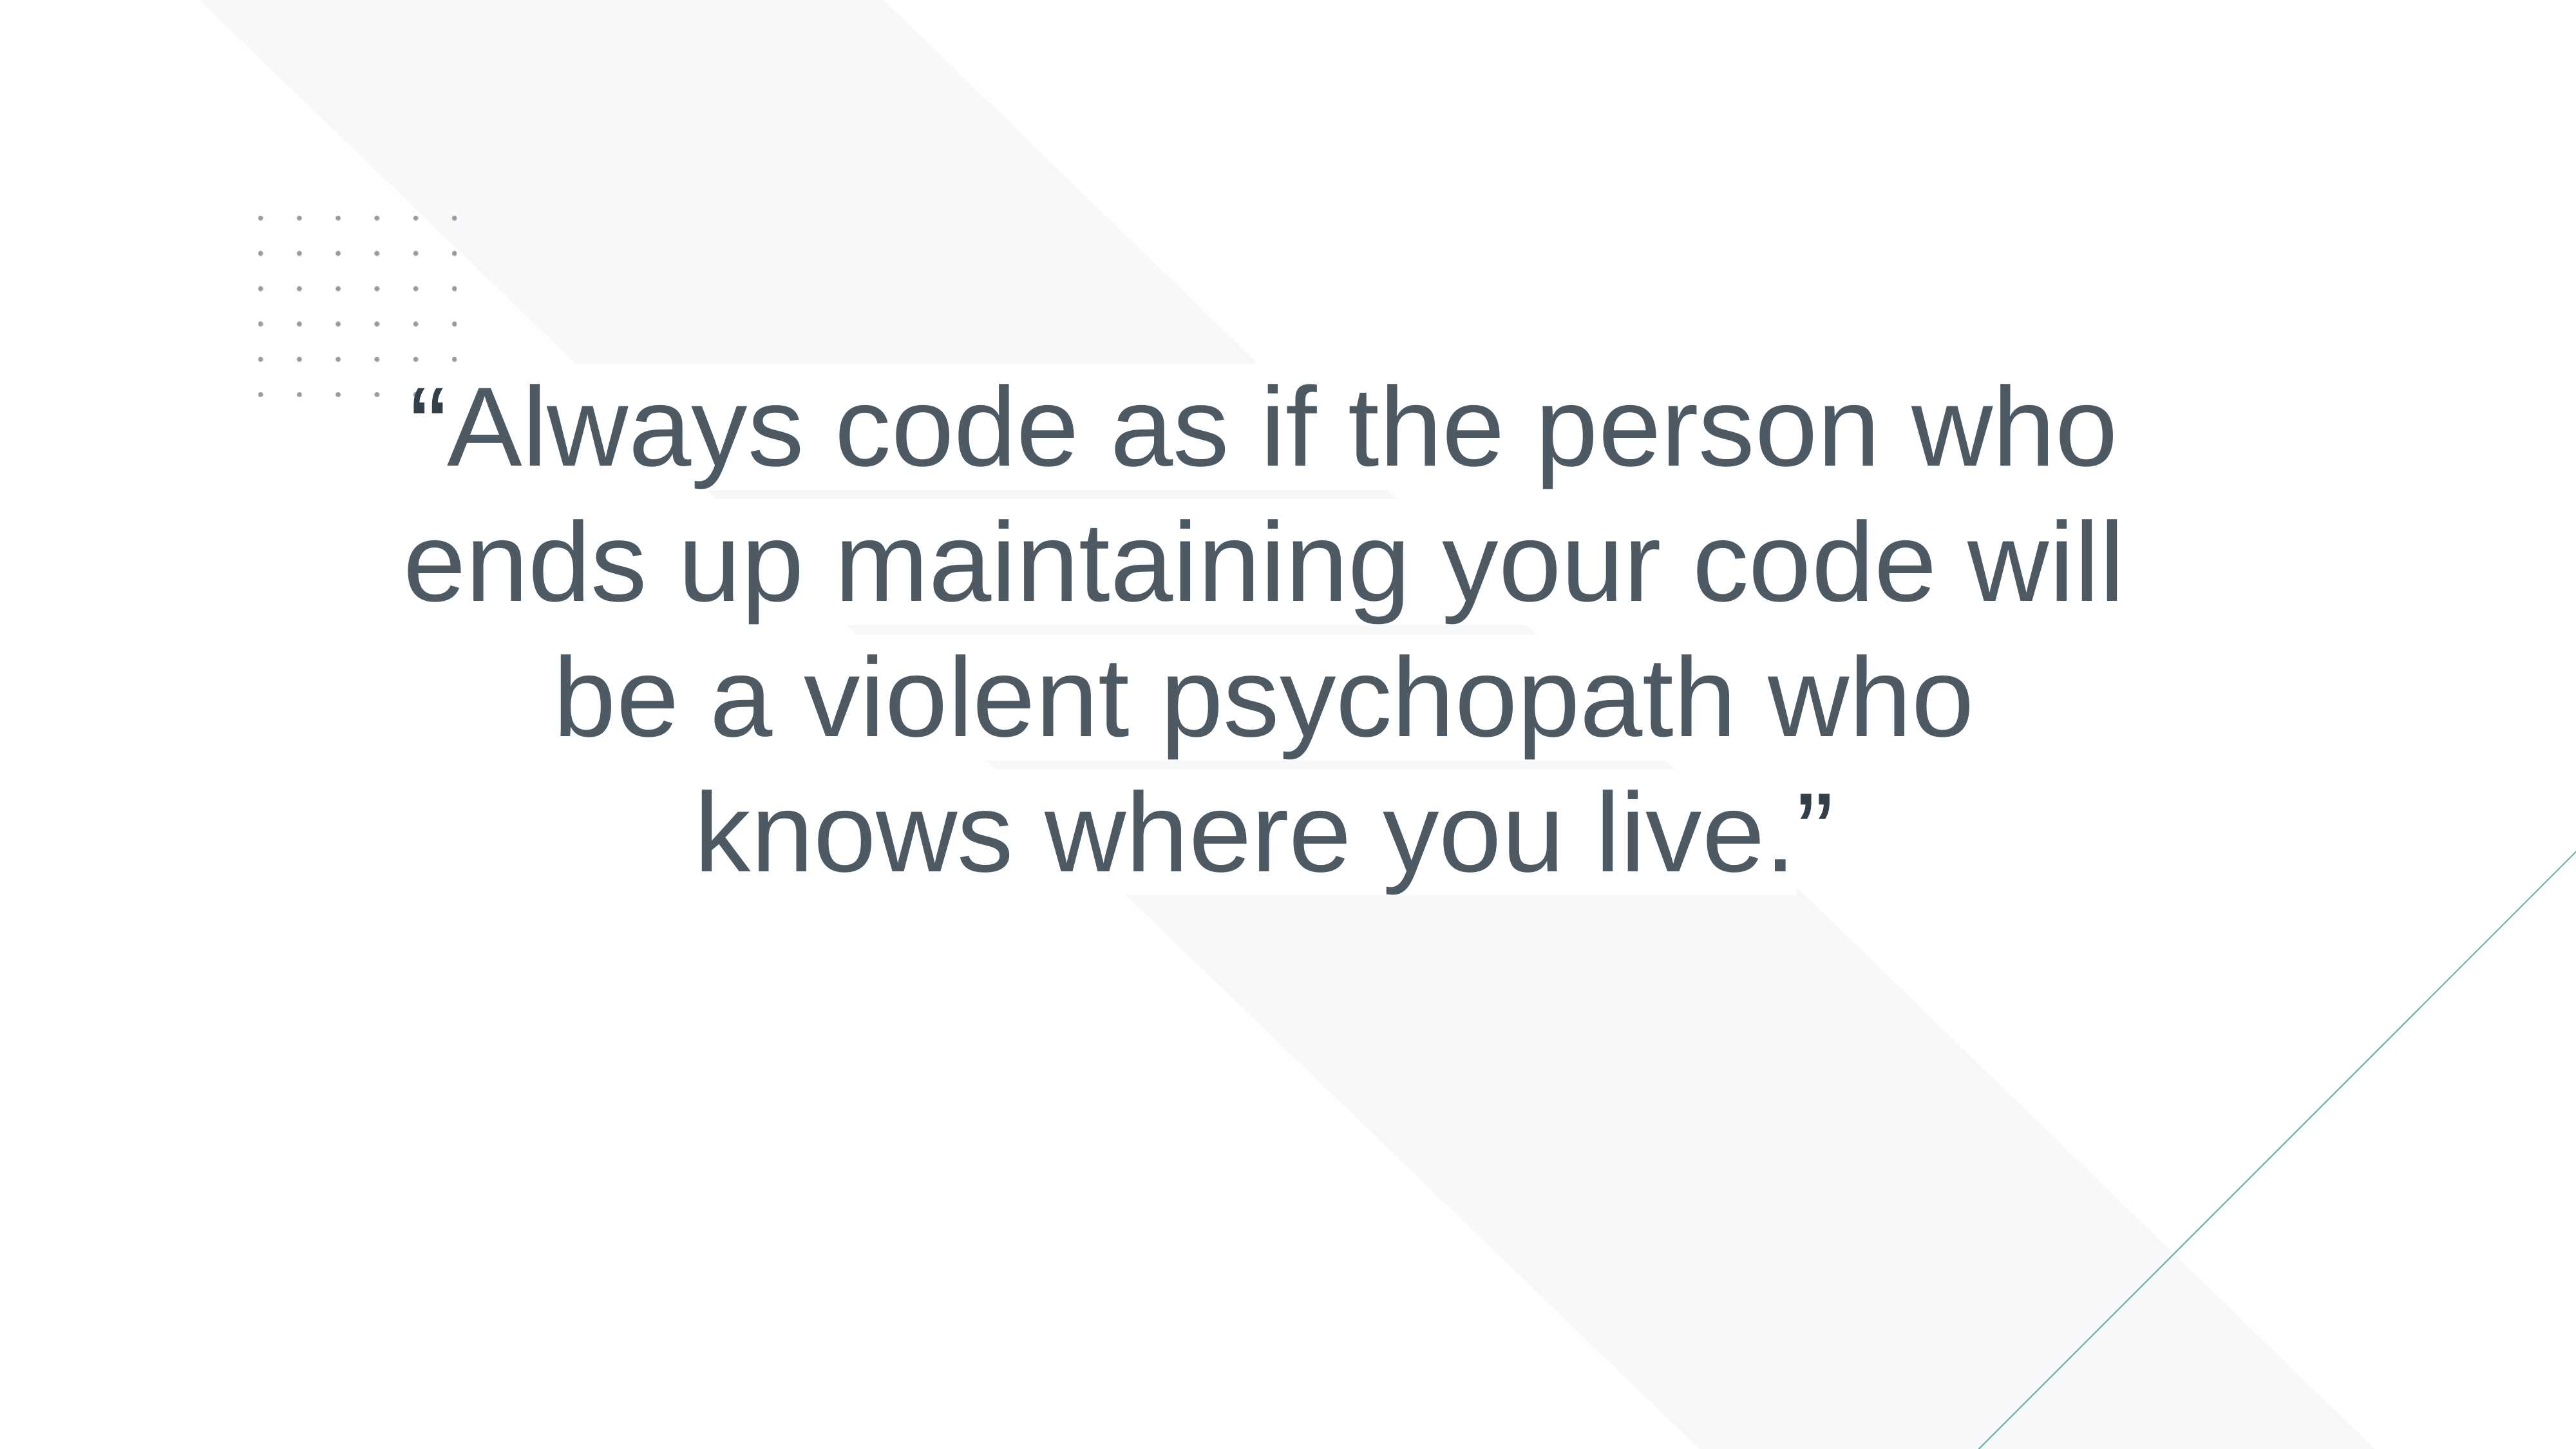

“Always code as if the person who ends up maintaining your code will be a violent psychopath who knows where you live.”